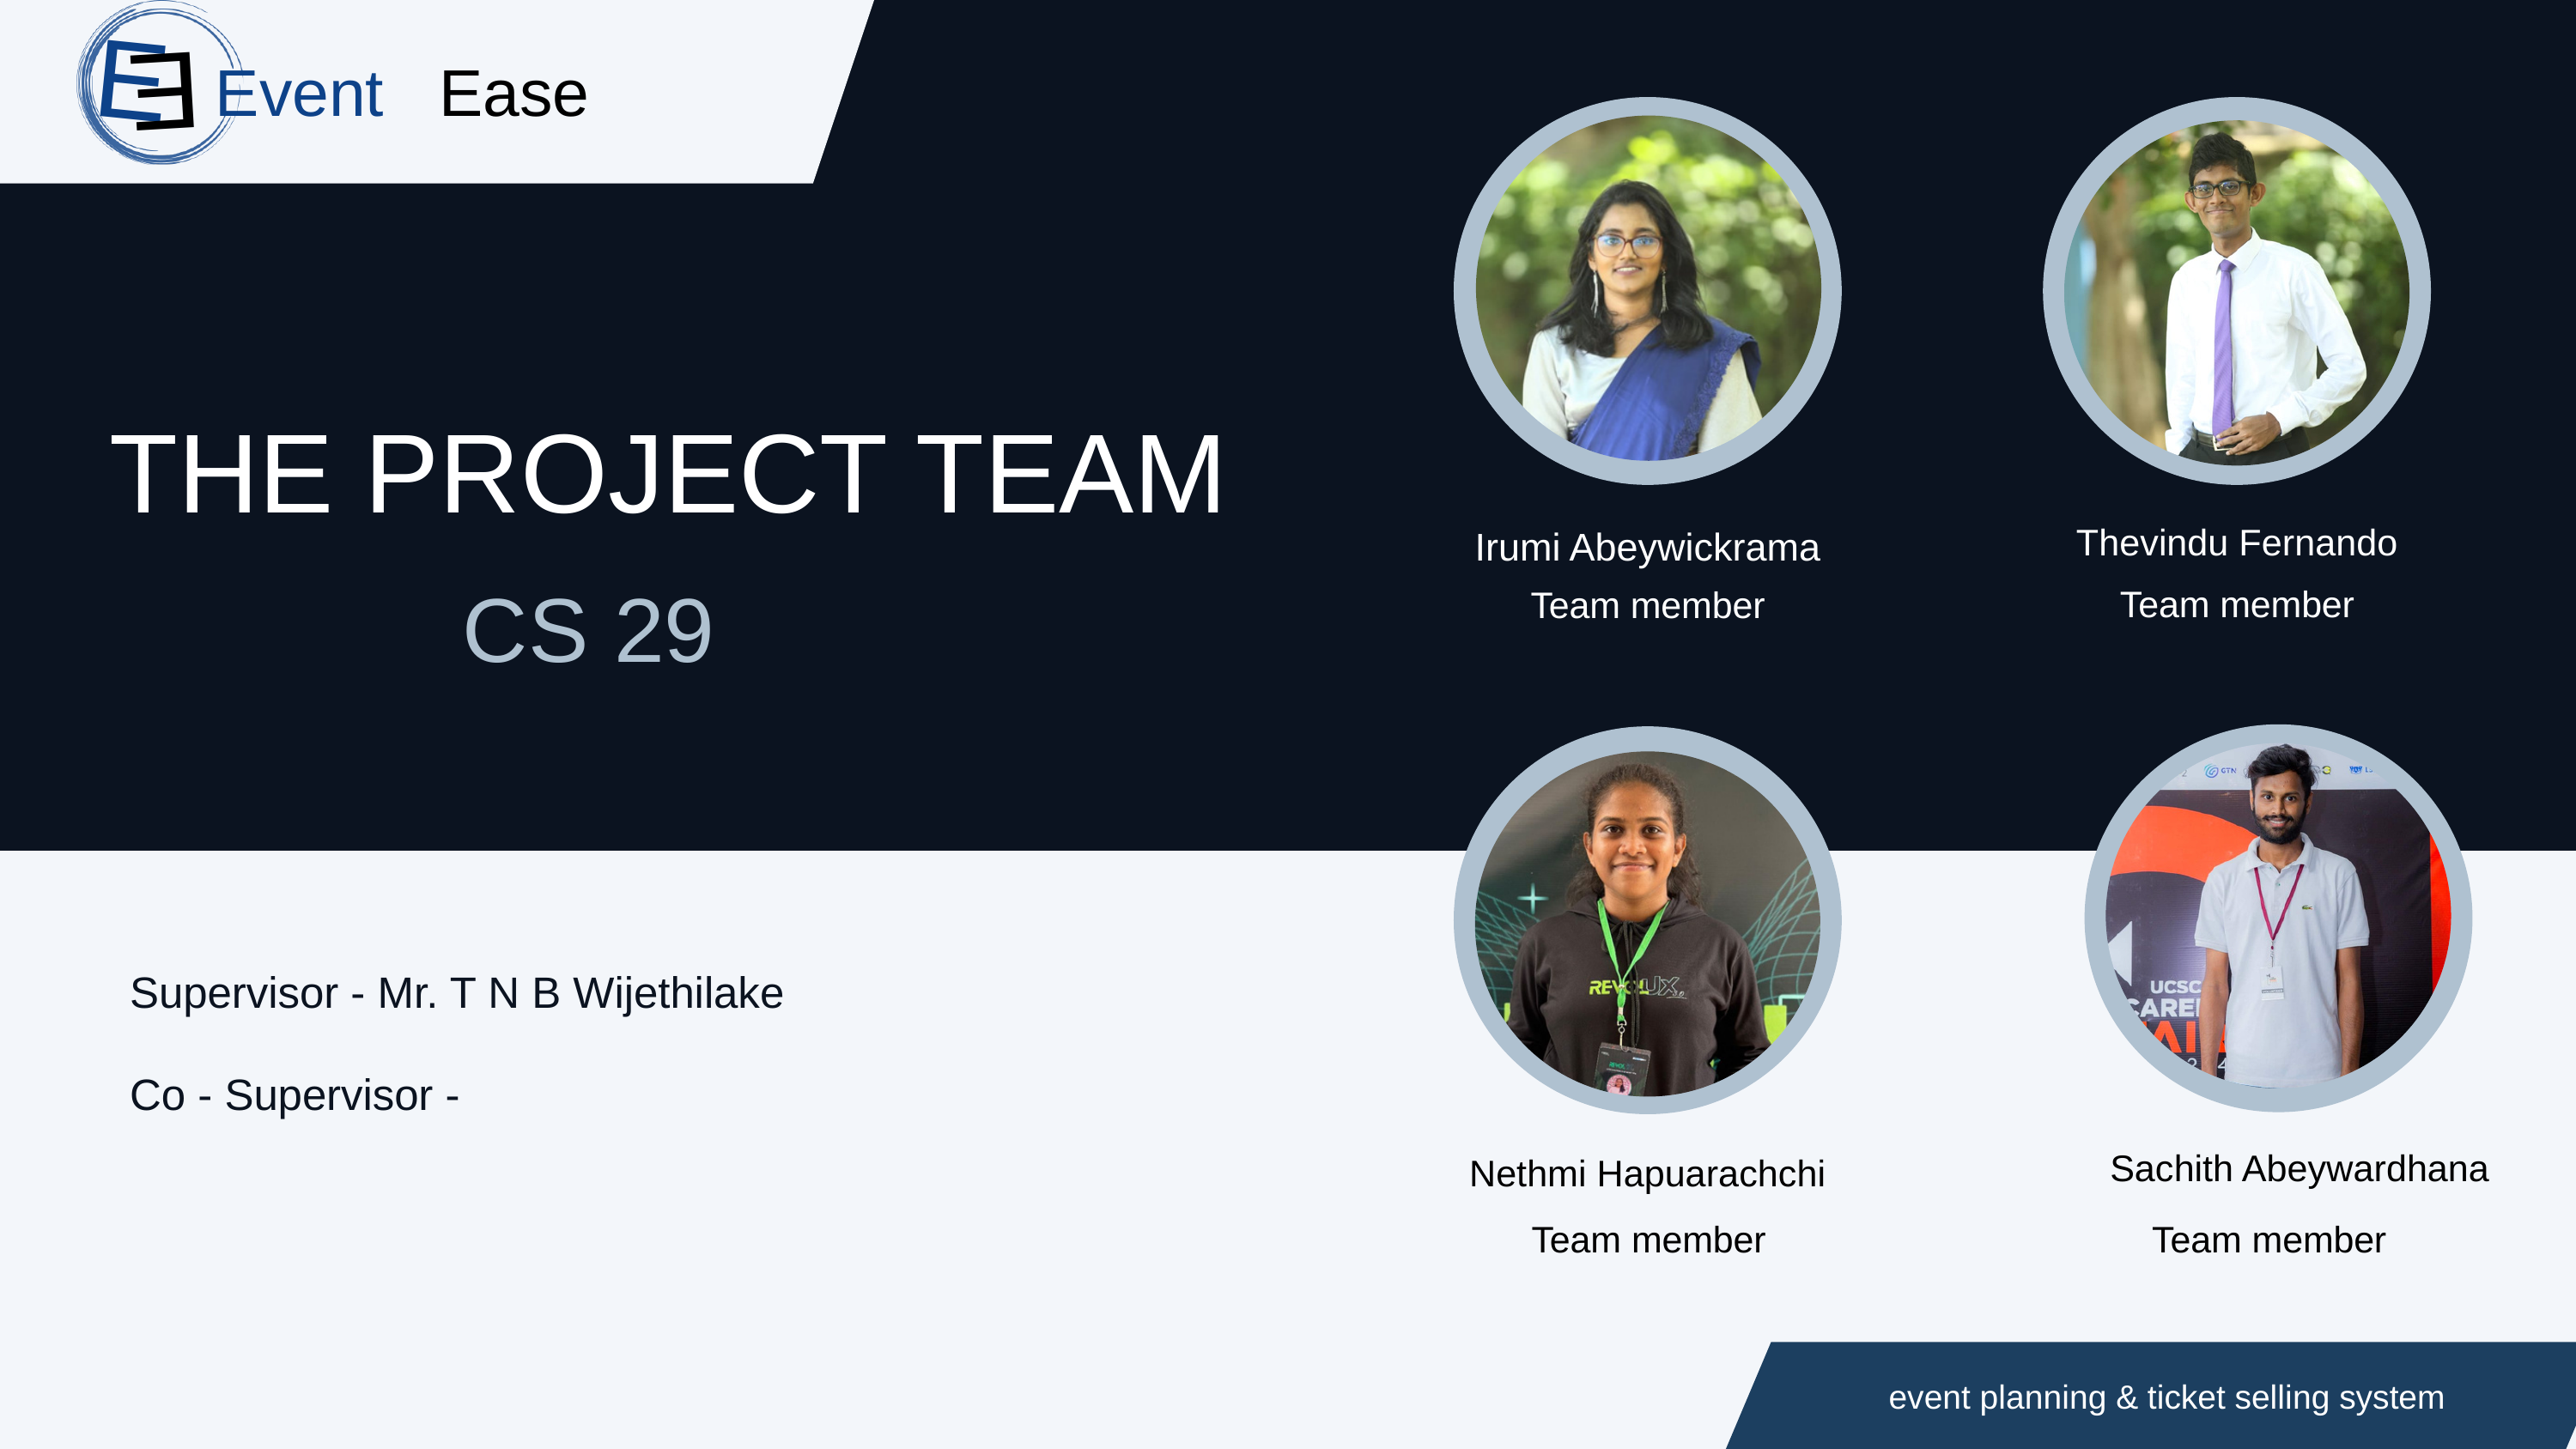

E

Event
Ease
E

THE PROJECT TEAM
Thevindu Fernando
Irumi Abeywickrama
CS 29
Team member
Team member

Supervisor - Mr. T N B Wijethilake
Co - Supervisor -
Sachith Abeywardhana
Nethmi Hapuarachchi
Team member
Team member

event planning & ticket selling system